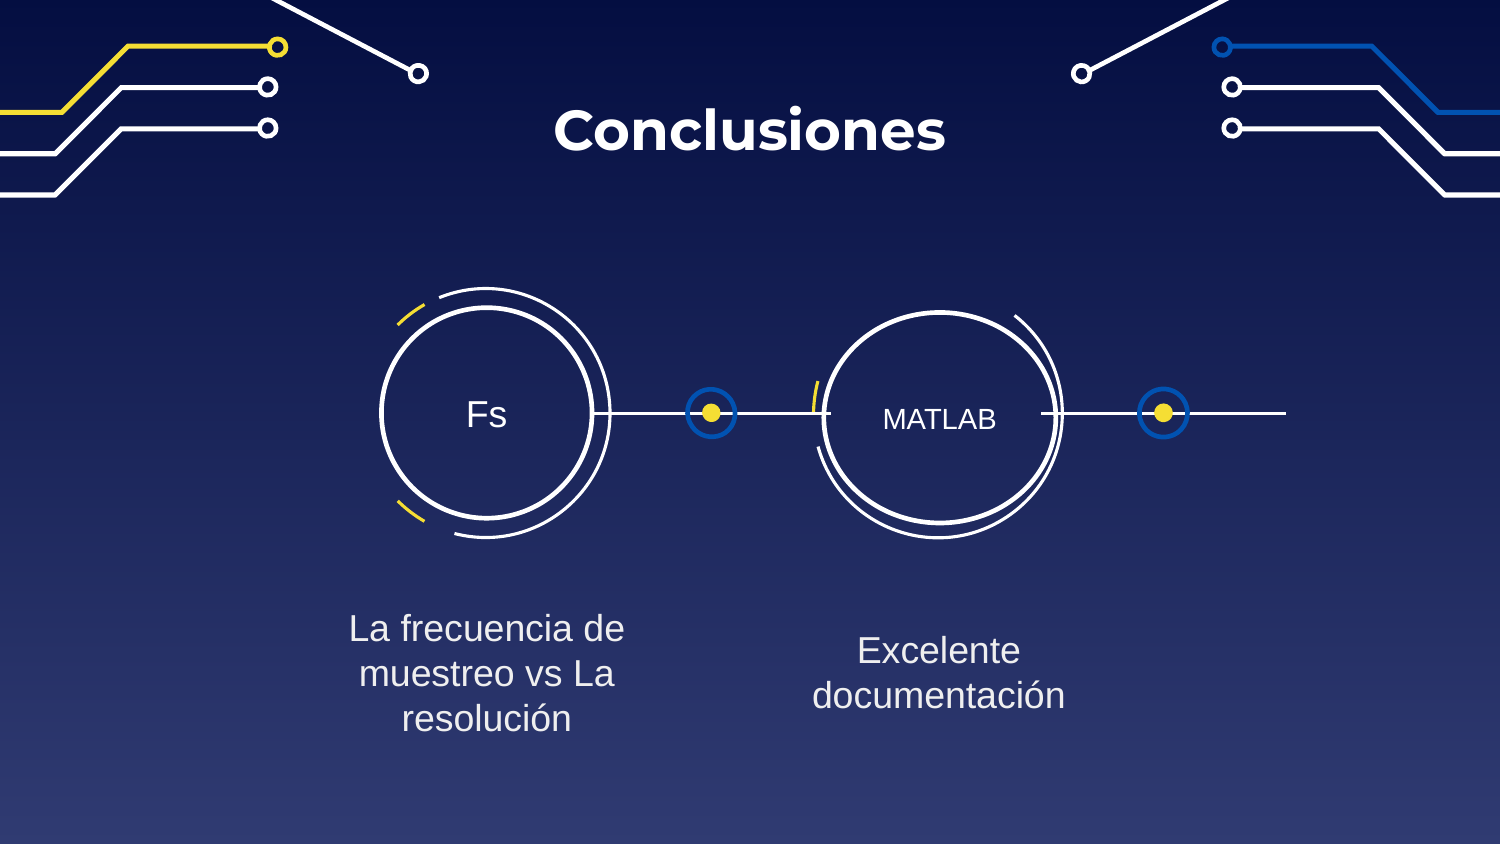

# Conclusiones

Fs
MATLAB

La frecuencia de muestreo vs La resolución
Excelente documentación